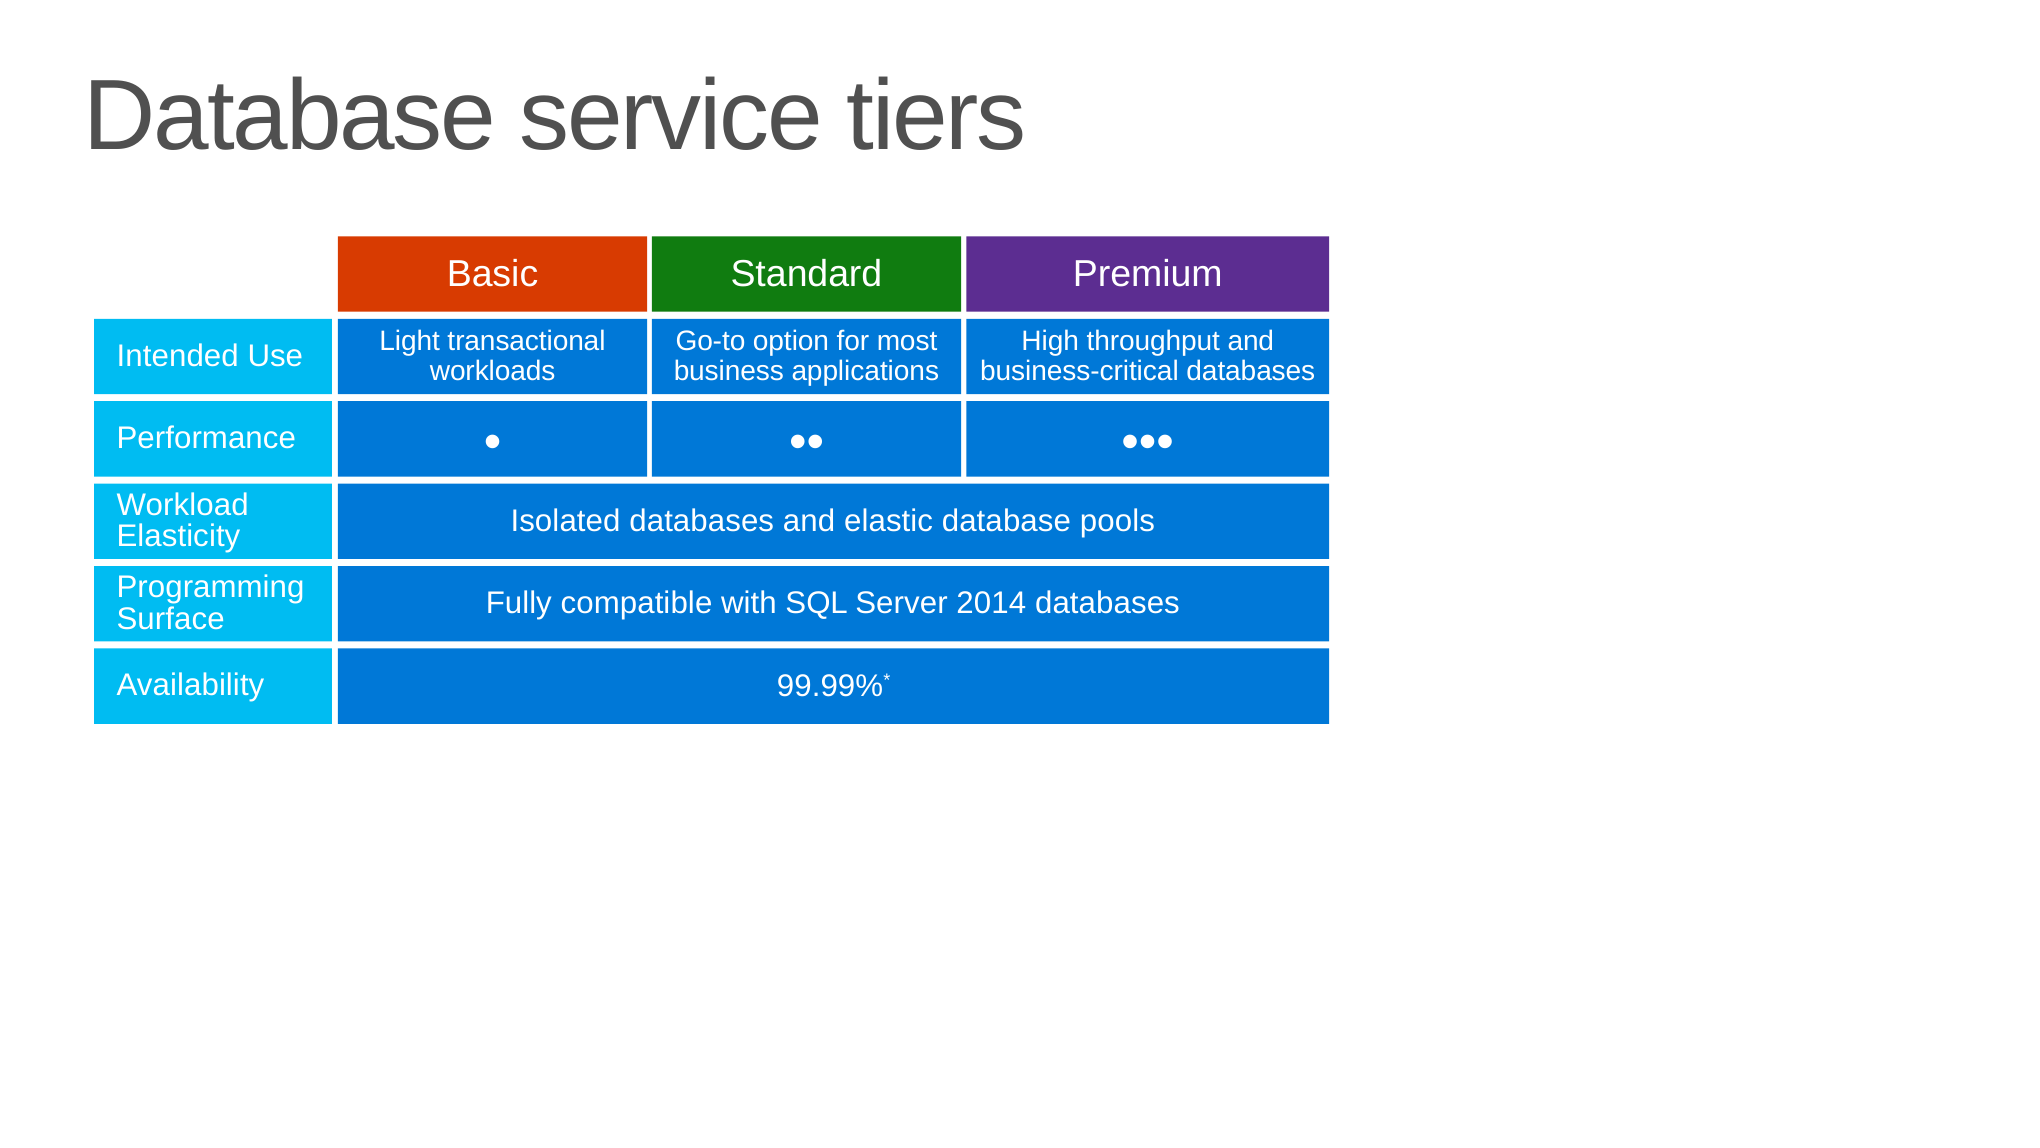

# Database service tiers
Basic
Standard
Premium
Intended Use
Light transactional workloads
Go-to option for most business applications
High throughput and business-critical databases
Performance
•
••
•••
Workload Elasticity
Isolated databases and elastic database pools
Programming
Surface
Fully compatible with SQL Server 2014 databases
Availability
99.99%*